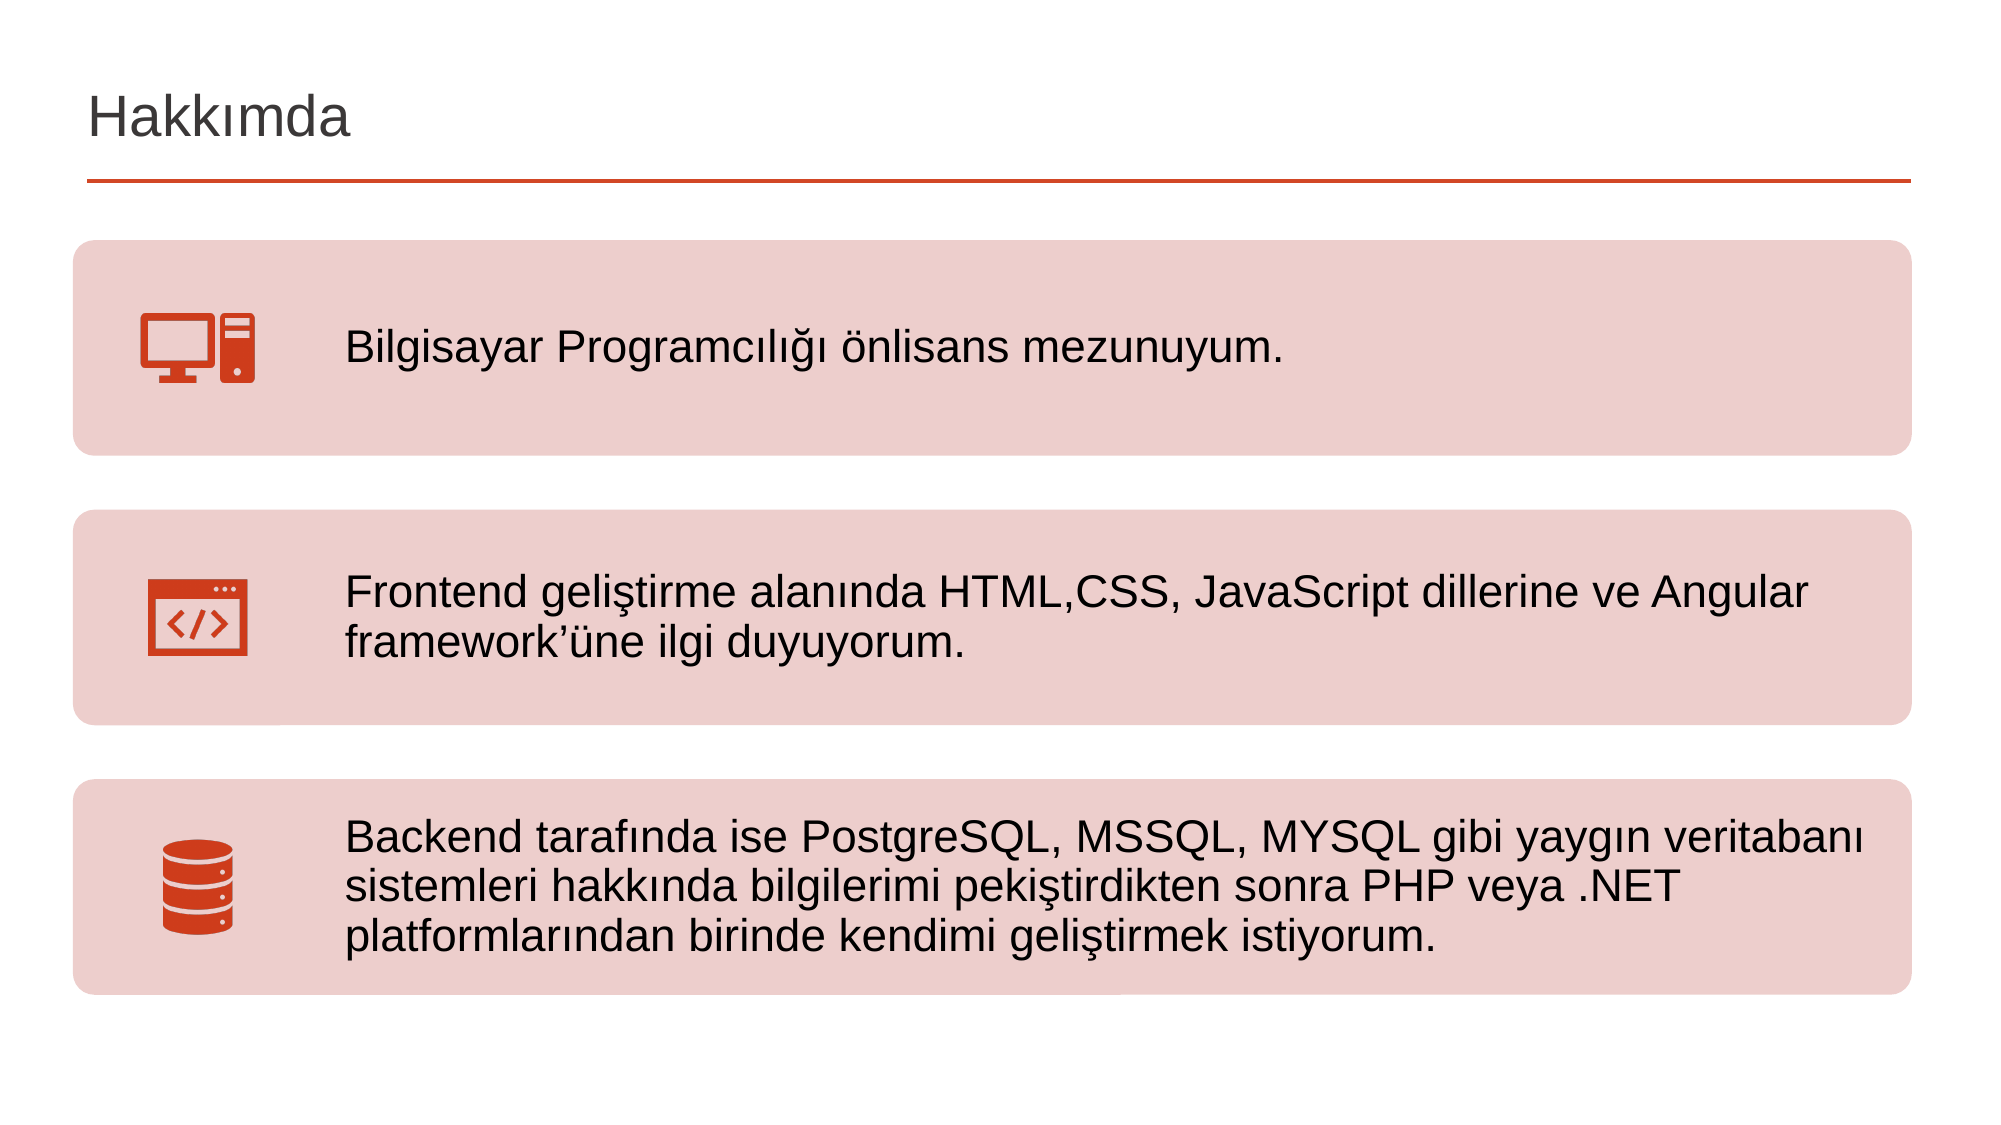

# Hakkımda
Bilgisayar Programcılığı önlisans mezunuyum.
Frontend geliştirme alanında HTML,CSS, JavaScript dillerine ve Angular framework’üne ilgi duyuyorum.
Backend tarafında ise PostgreSQL, MSSQL, MYSQL gibi yaygın veritabanı sistemleri hakkında bilgilerimi pekiştirdikten sonra PHP veya .NET platformlarından birinde kendimi geliştirmek istiyorum.